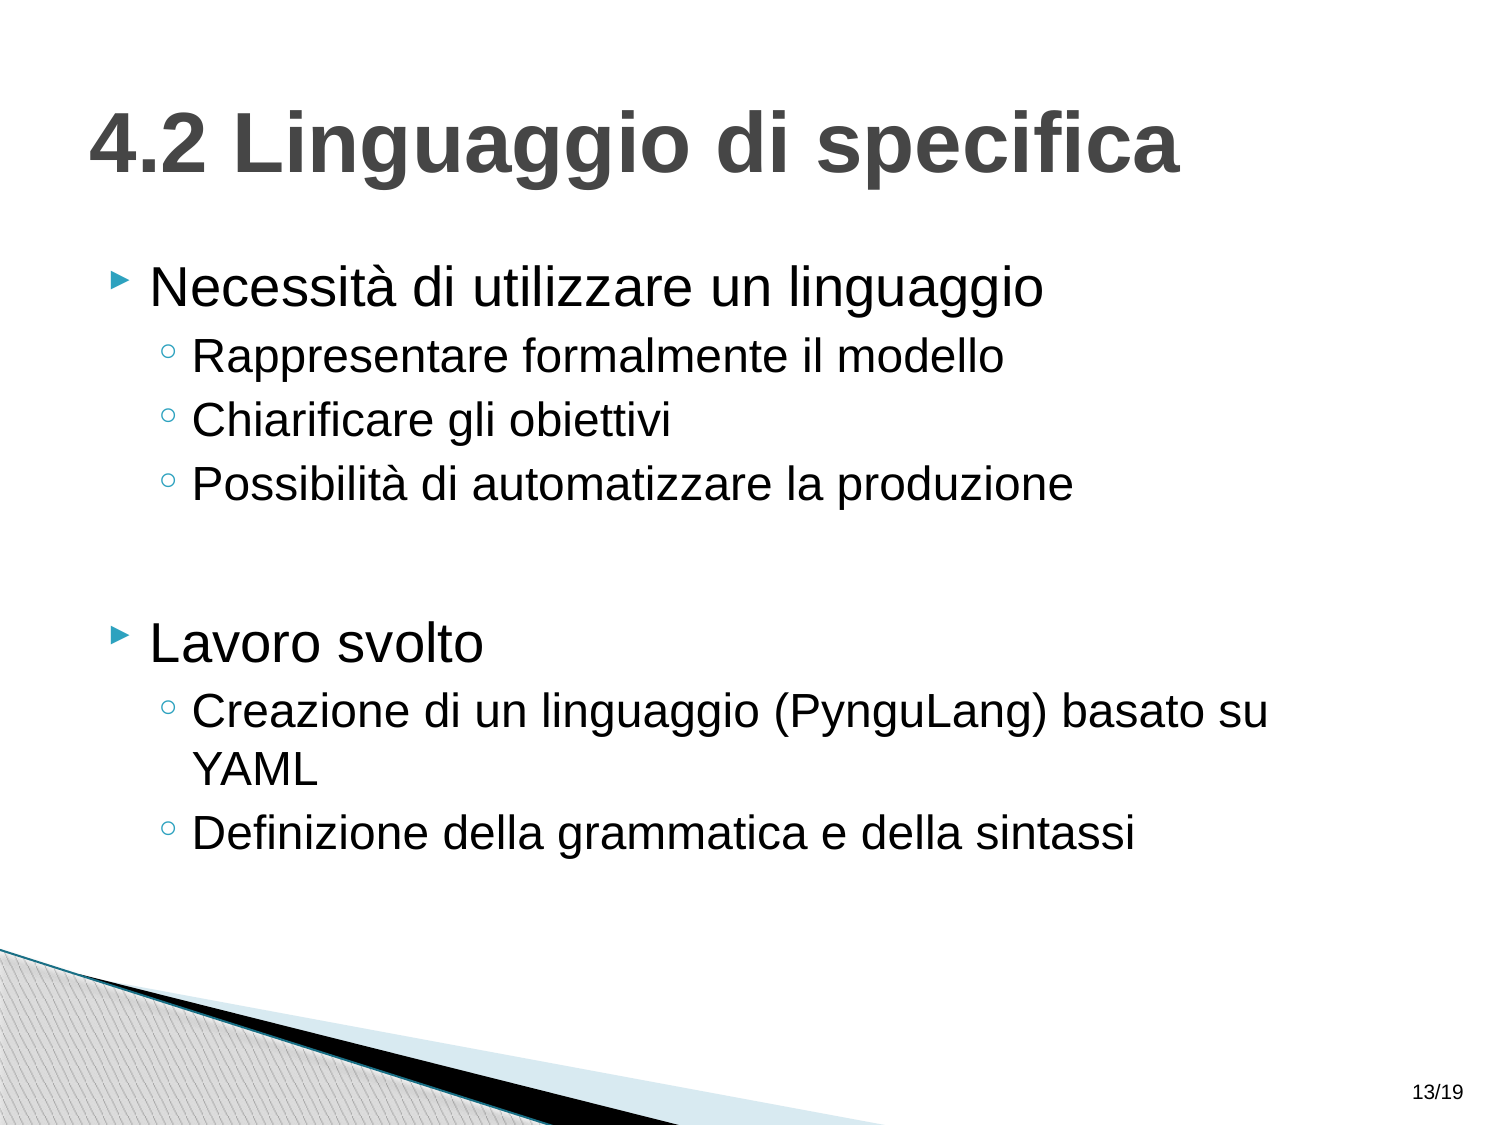

# 4.2 Linguaggio di specifica
Necessità di utilizzare un linguaggio
Rappresentare formalmente il modello
Chiarificare gli obiettivi
Possibilità di automatizzare la produzione

Lavoro svolto
Creazione di un linguaggio (PynguLang) basato su YAML
Definizione della grammatica e della sintassi
13/19